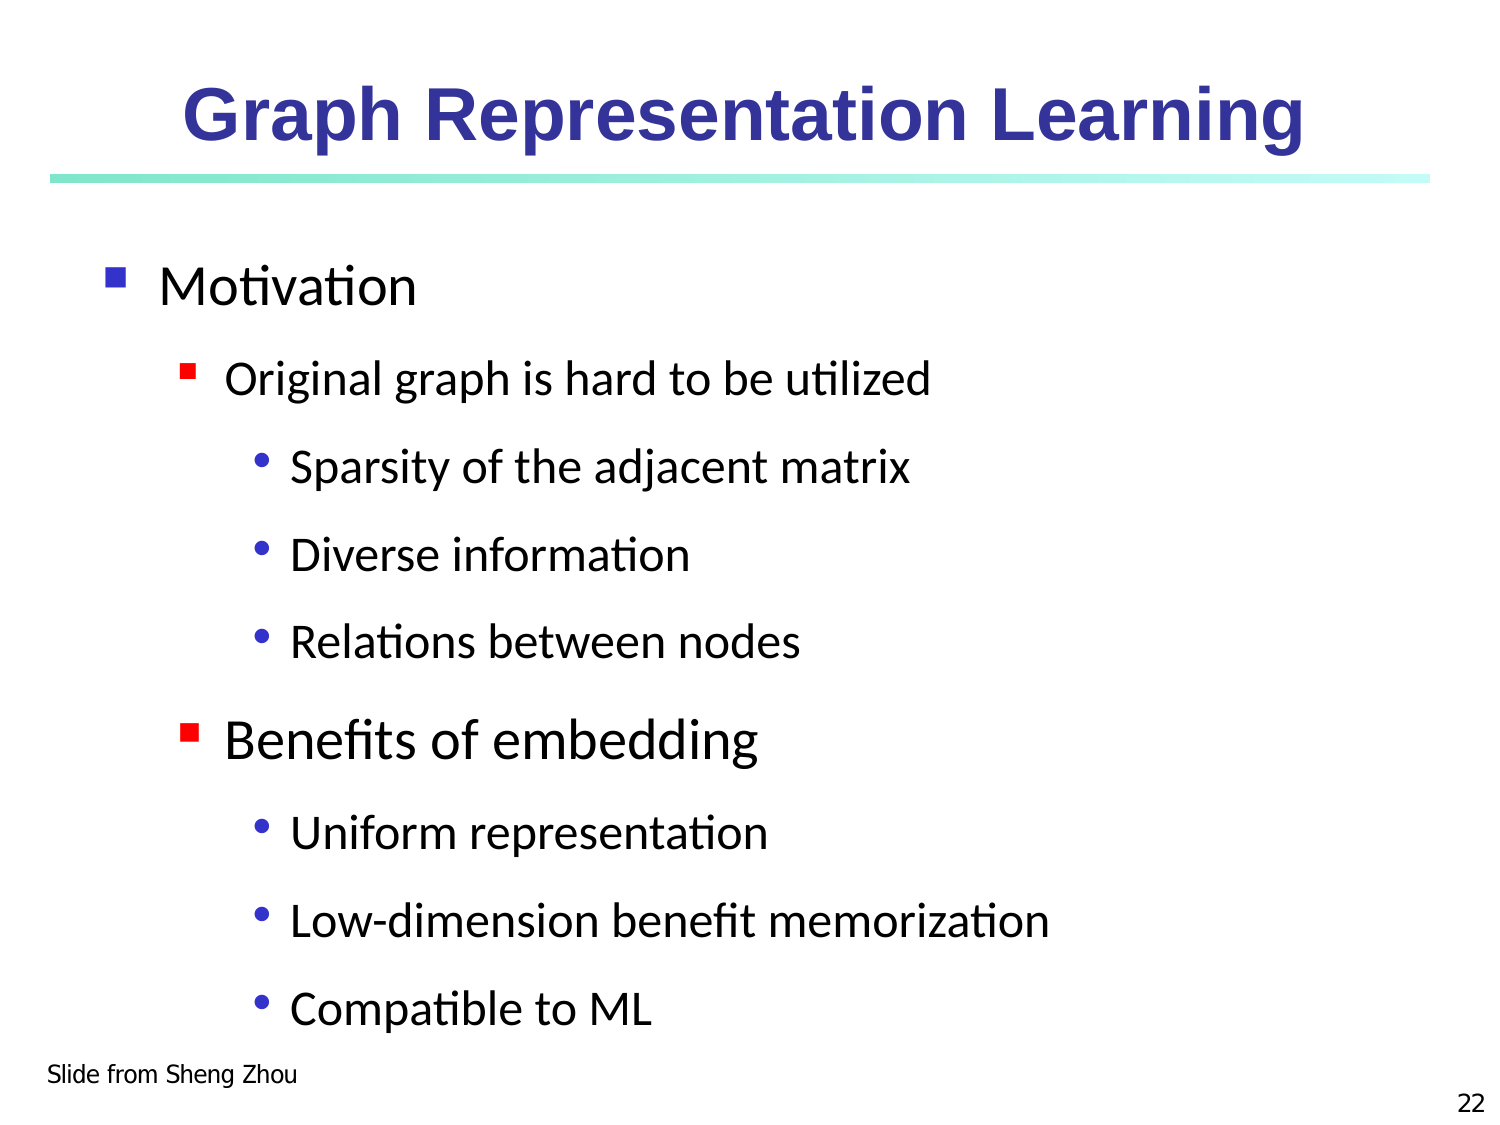

# Graph Representation Learning
Motivation
Original graph is hard to be utilized
Sparsity of the adjacent matrix
Diverse information
Relations between nodes
Benefits of embedding
Uniform representation
Low-dimension benefit memorization
Compatible to ML

Slide from Sheng Zhou
22